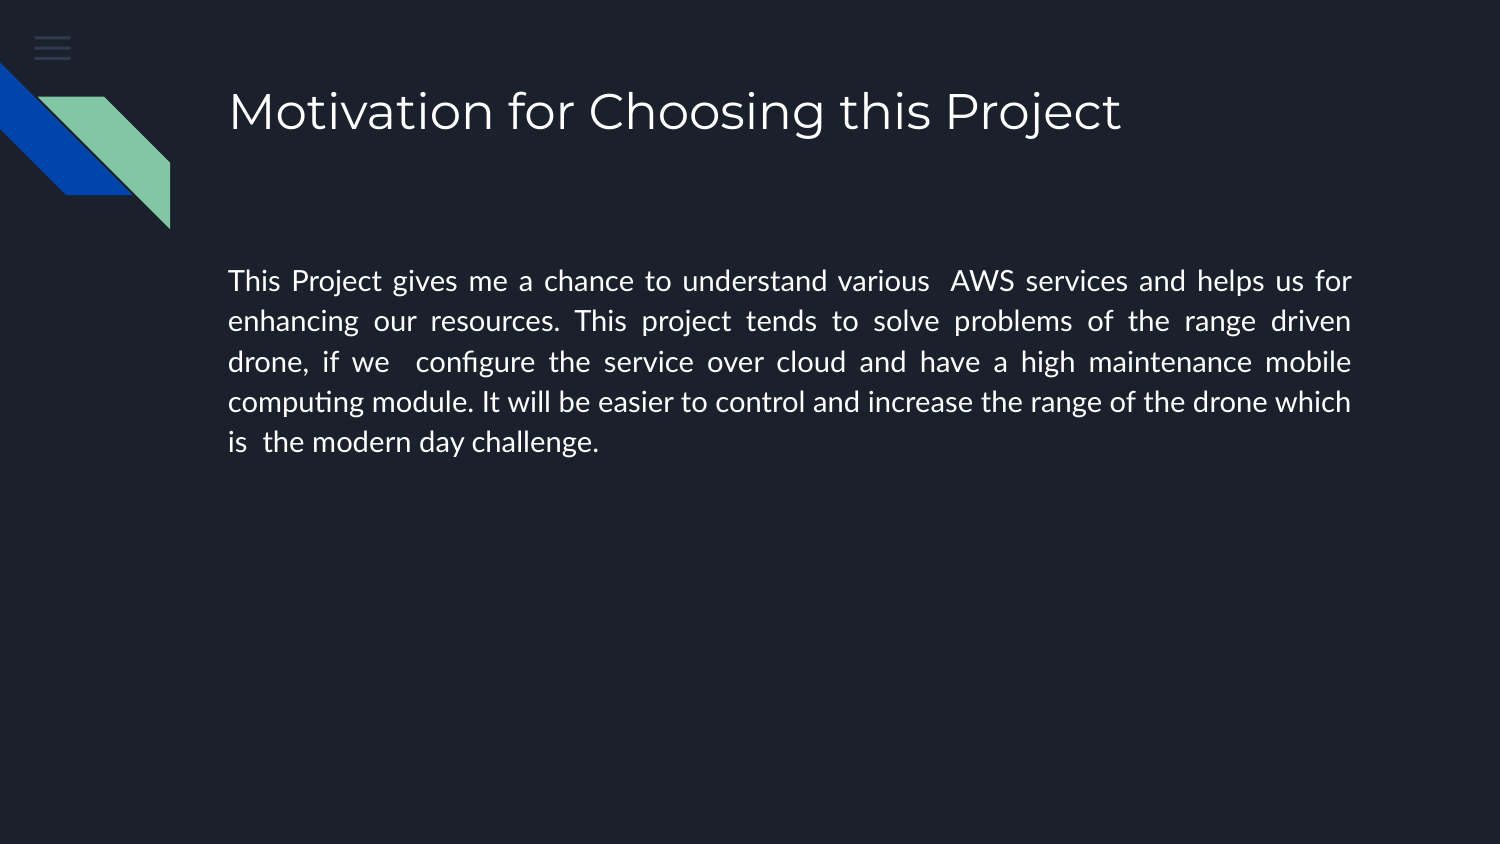

# Motivation for Choosing this Project
This Project gives me a chance to understand various  AWS services and helps us for enhancing our resources. This project tends to solve problems of the range driven drone, if we  configure the service over cloud and have a high maintenance mobile computing module. It will be easier to control and increase the range of the drone which is  the modern day challenge.